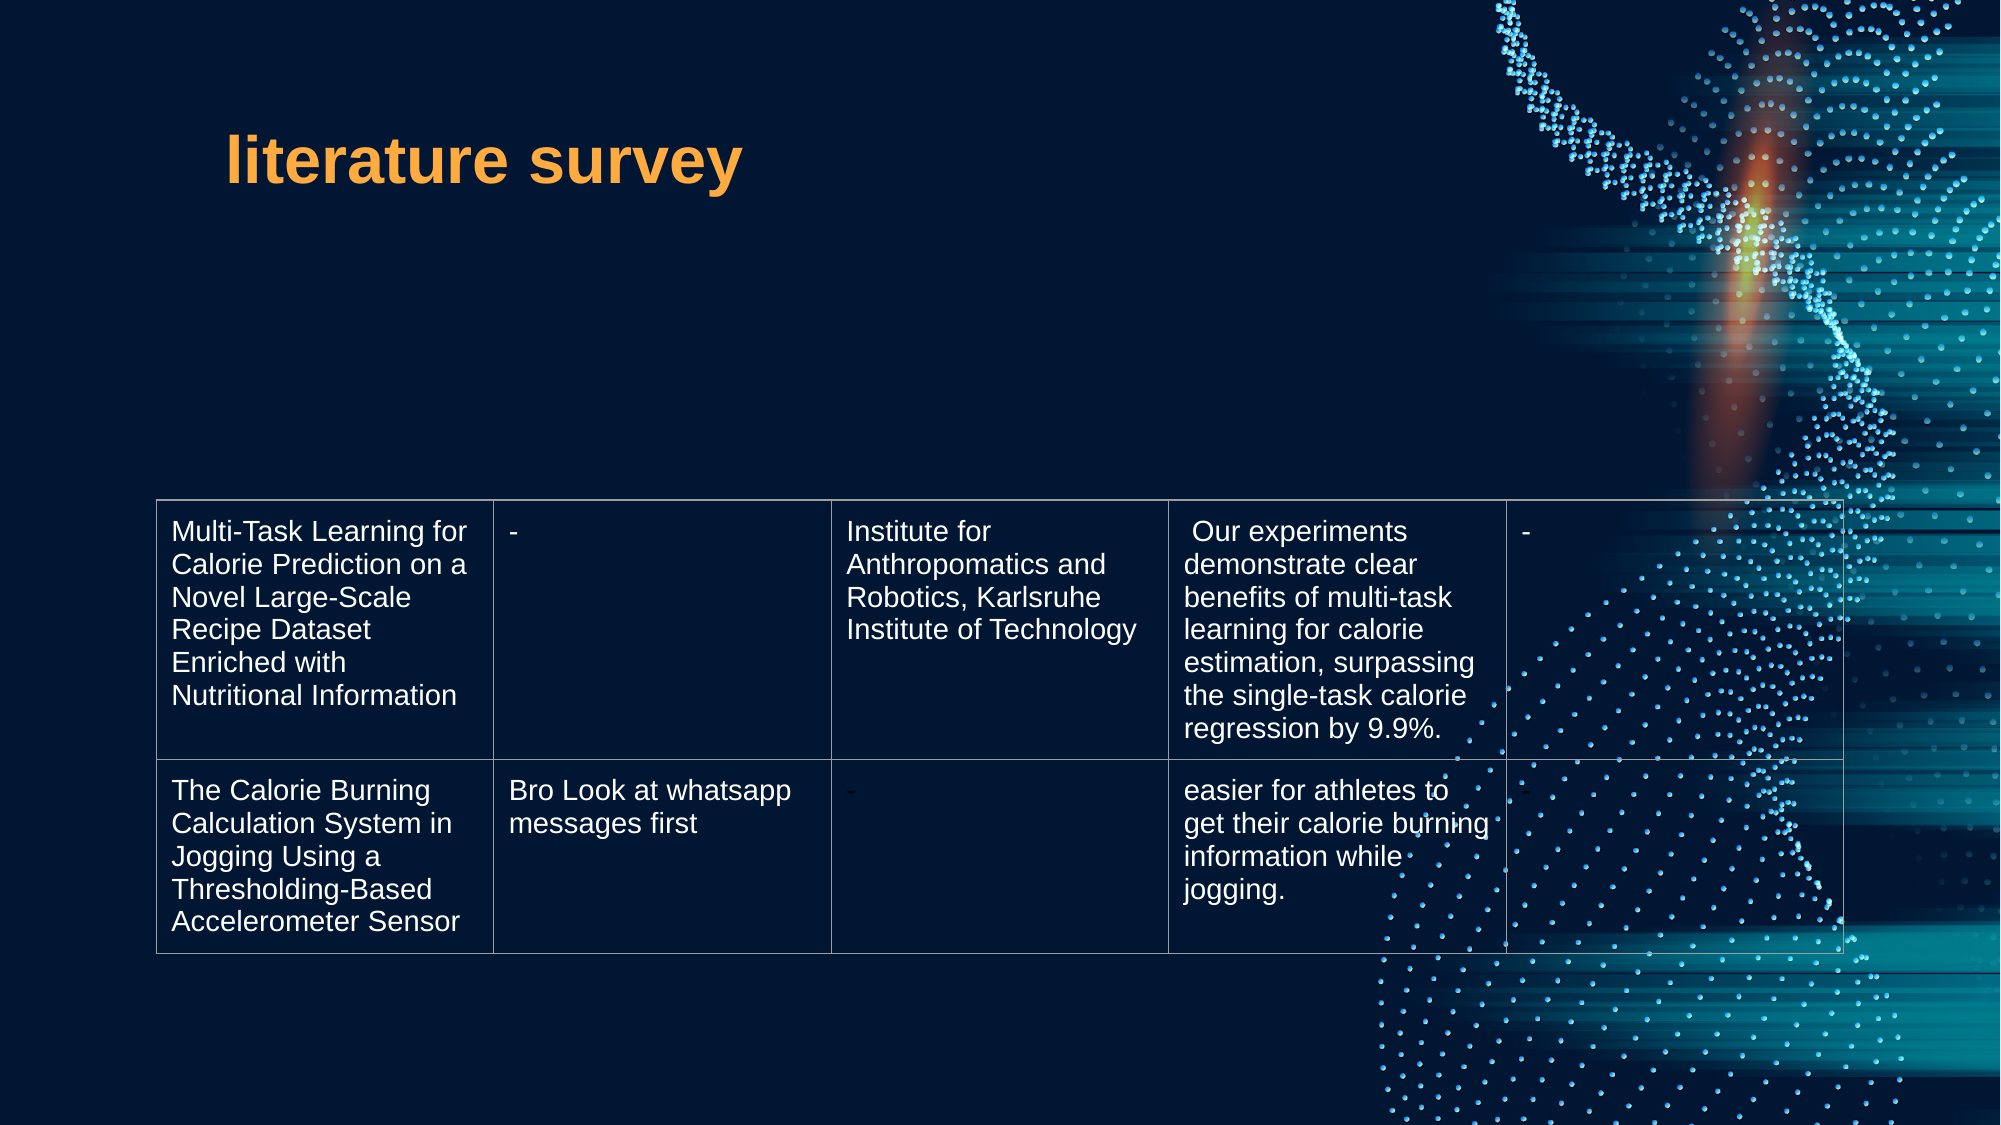

# literature survey

| Multi-Task Learning for Calorie Prediction on a Novel Large-Scale Recipe Dataset Enriched with Nutritional Information | - | Institute for Anthropomatics and Robotics, Karlsruhe Institute of Technology | Our experiments demonstrate clear benefits of multi-task learning for calorie estimation, surpassing the single-task calorie regression by 9.9%. | - |
| --- | --- | --- | --- | --- |
| The Calorie Burning Calculation System in Jogging Using a Thresholding-Based Accelerometer Sensor | Bro Look at whatsapp messages first | - | easier for athletes to get their calorie burning information while jogging. | - |